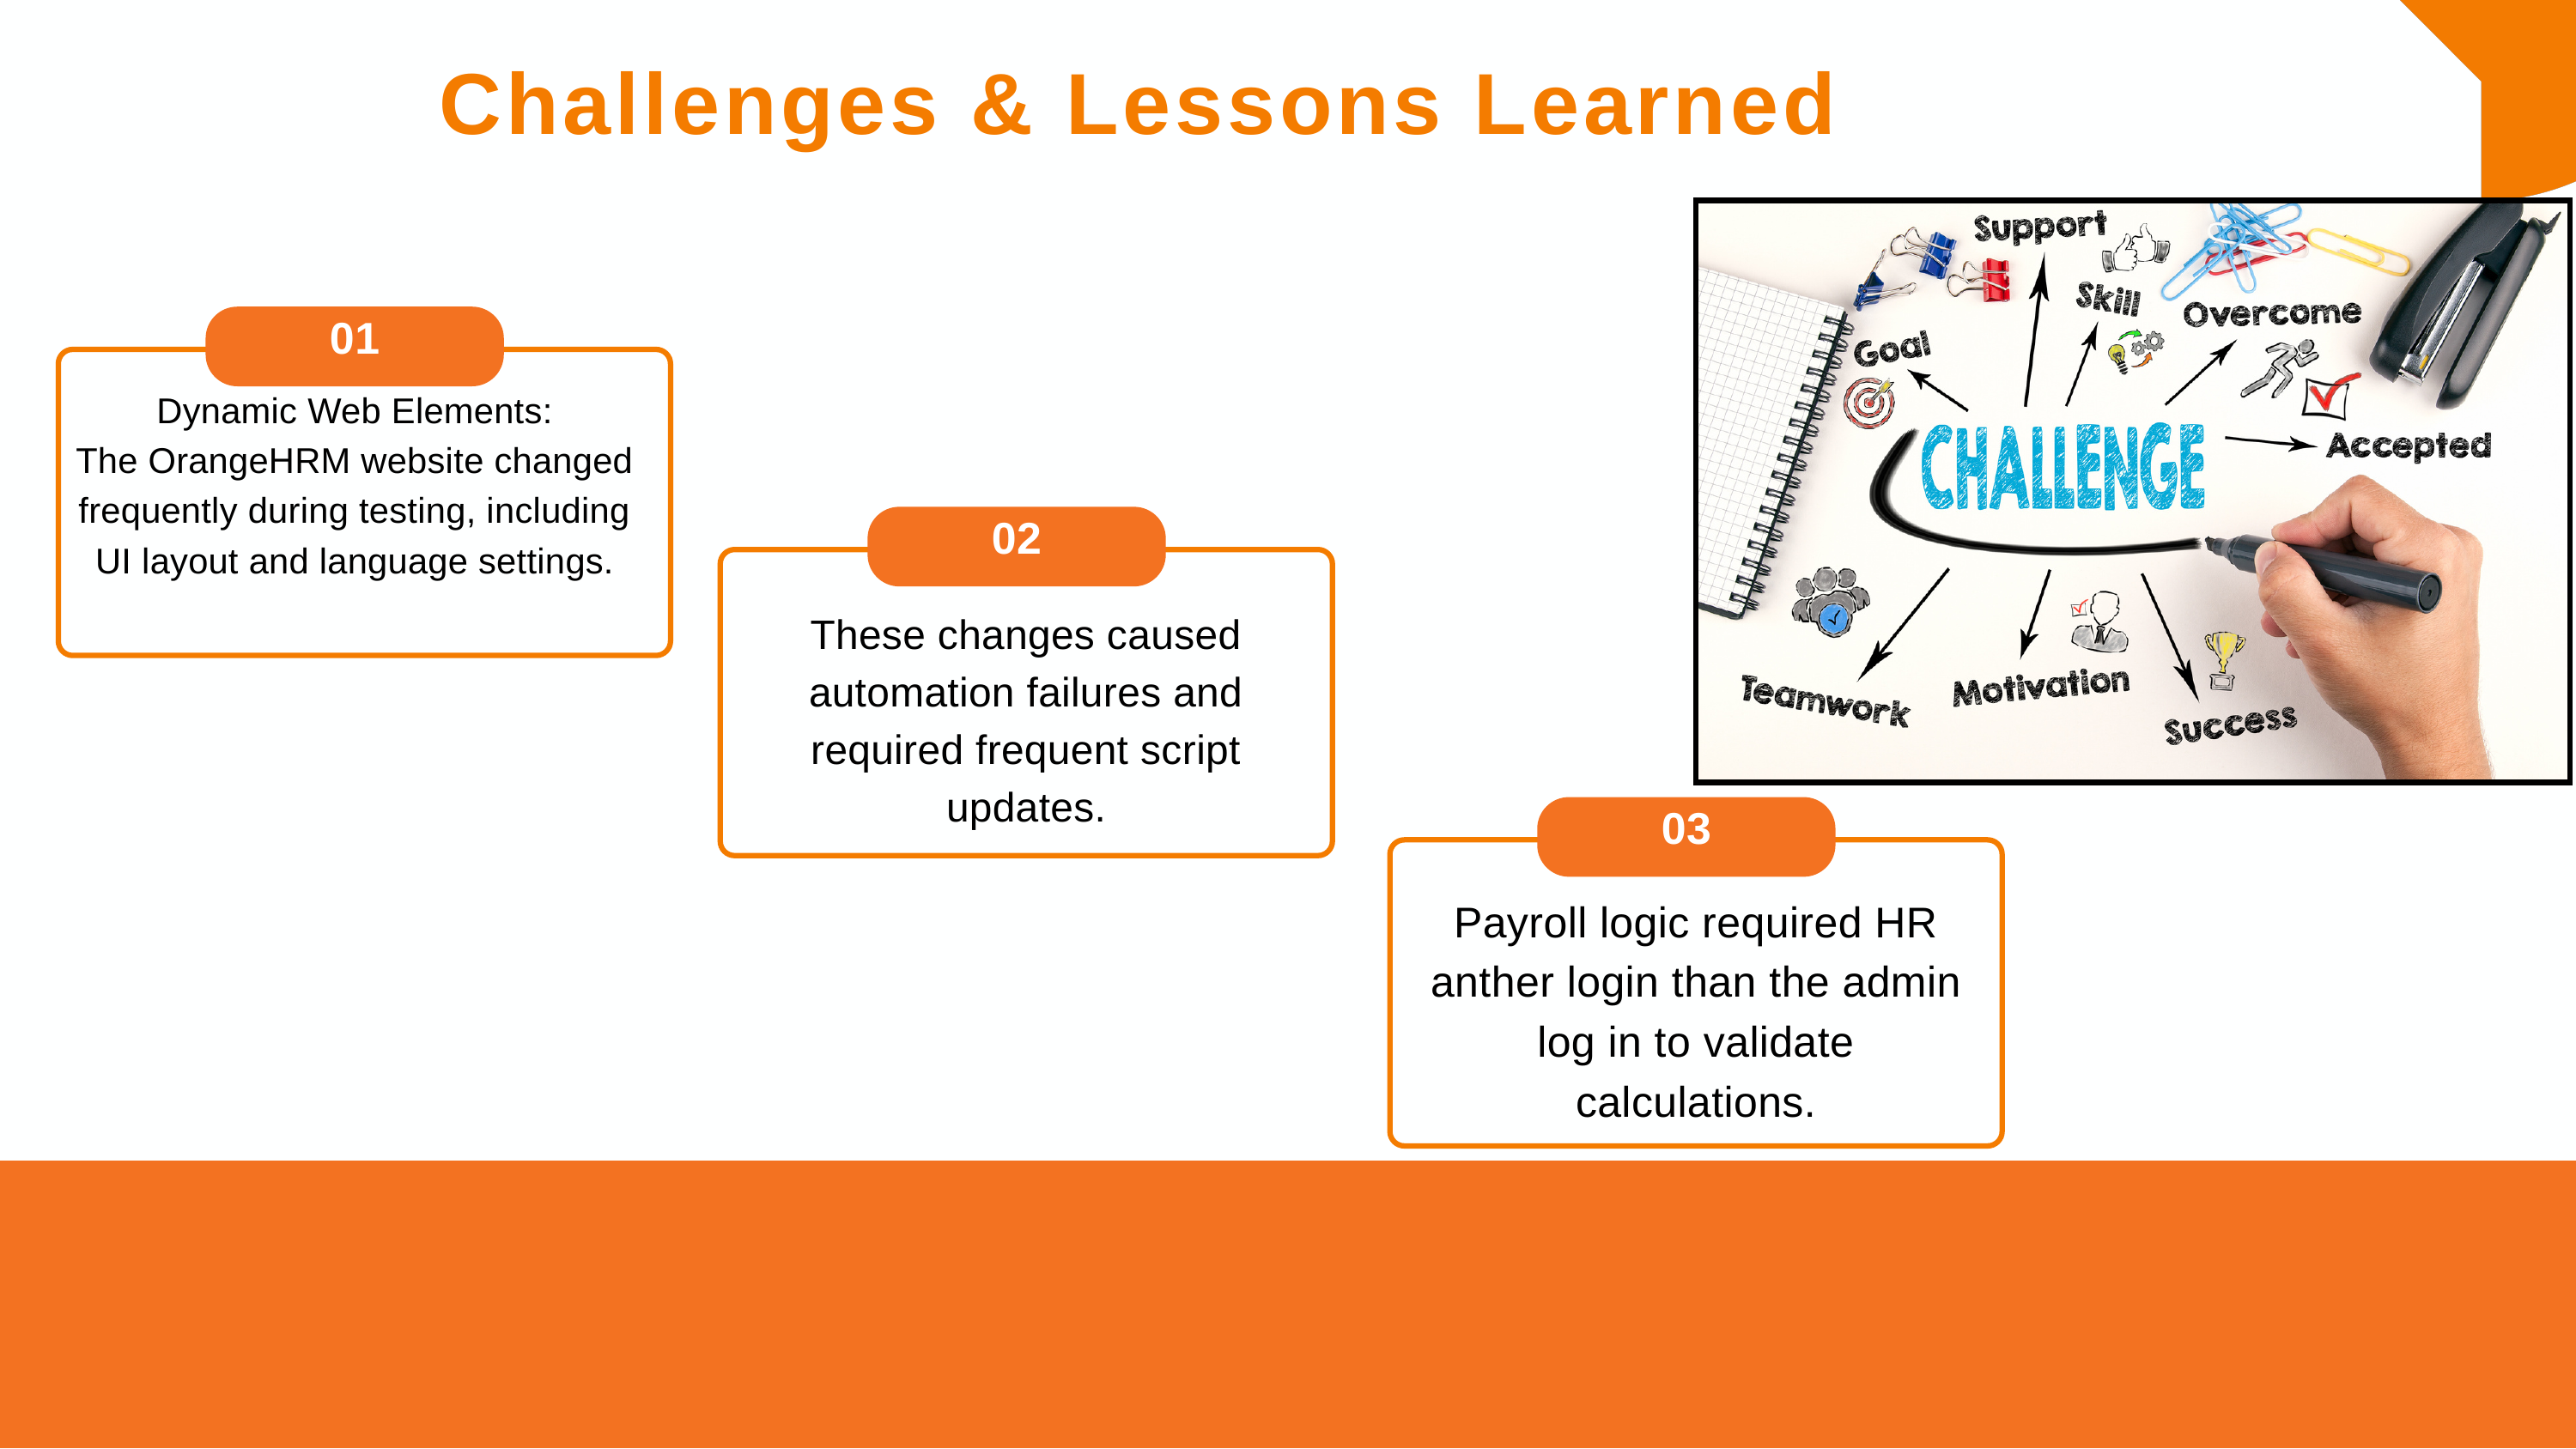

Challenges & Lessons Learned

01

Dynamic Web Elements:
The OrangeHRM website changed frequently during testing, including UI layout and language settings.

02

These changes caused automation failures and required frequent script updates.

03

Payroll logic required HR anther login than the admin log in to validate calculations.